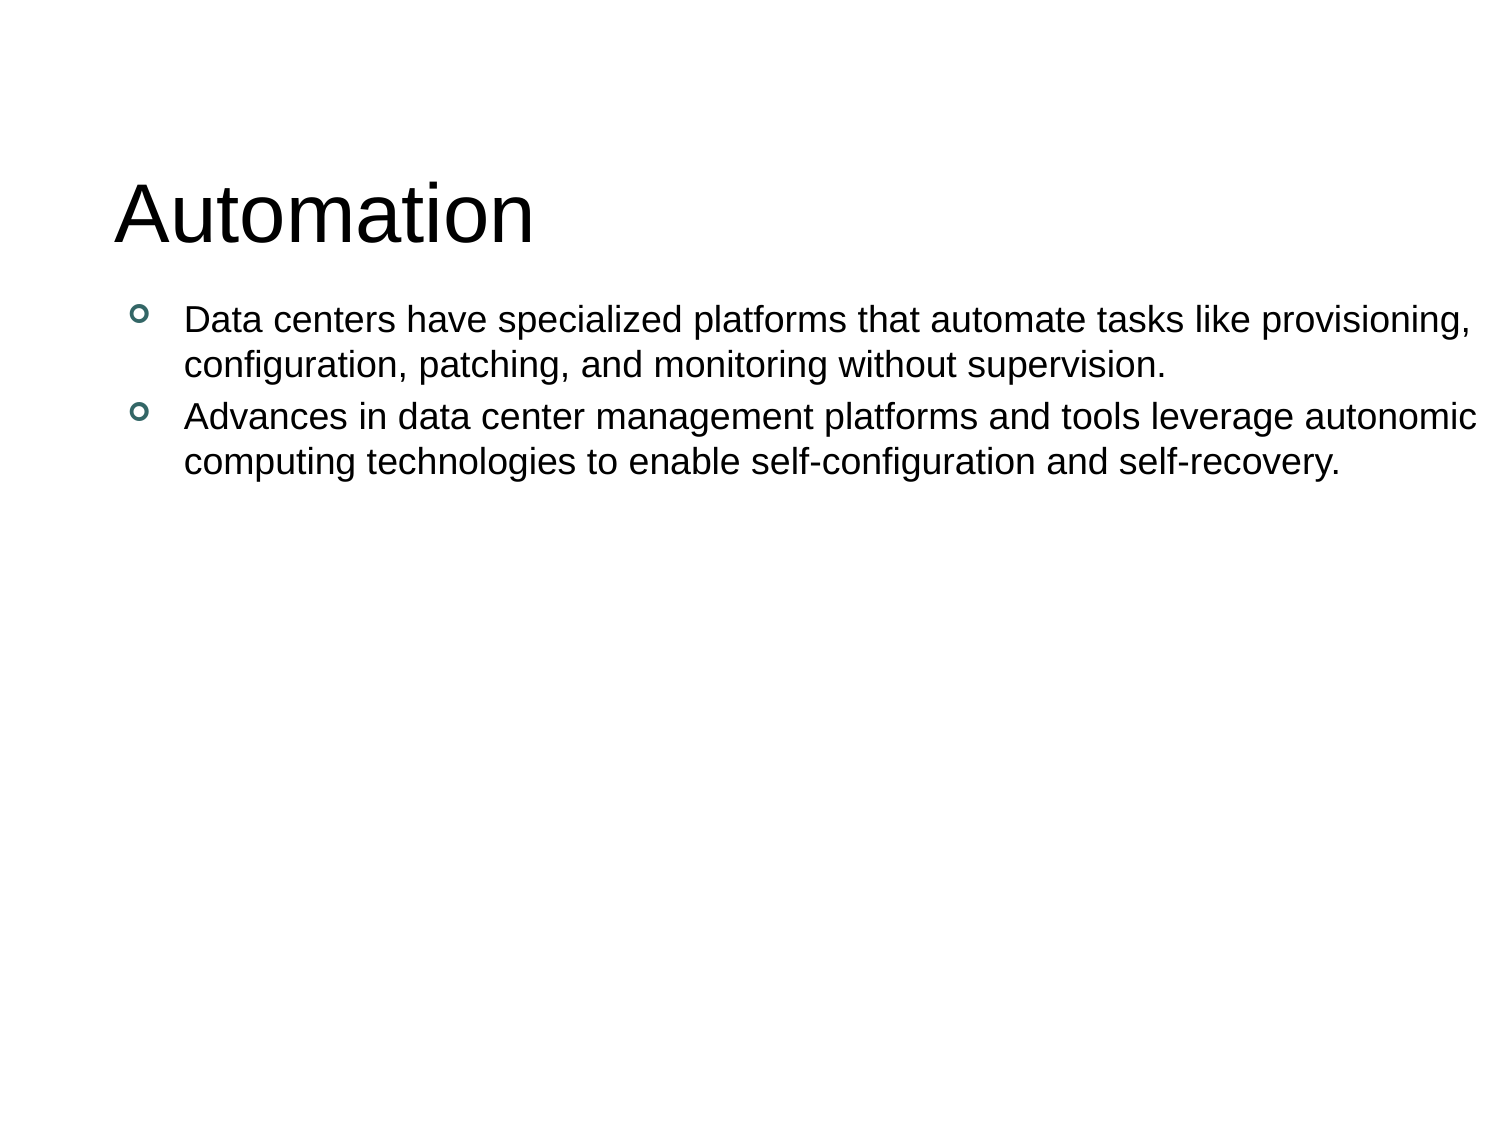

# Automation
Data centers have specialized platforms that automate tasks like provisioning, configuration, patching, and monitoring without supervision.
Advances in data center management platforms and tools leverage autonomic computing technologies to enable self-configuration and self-recovery.